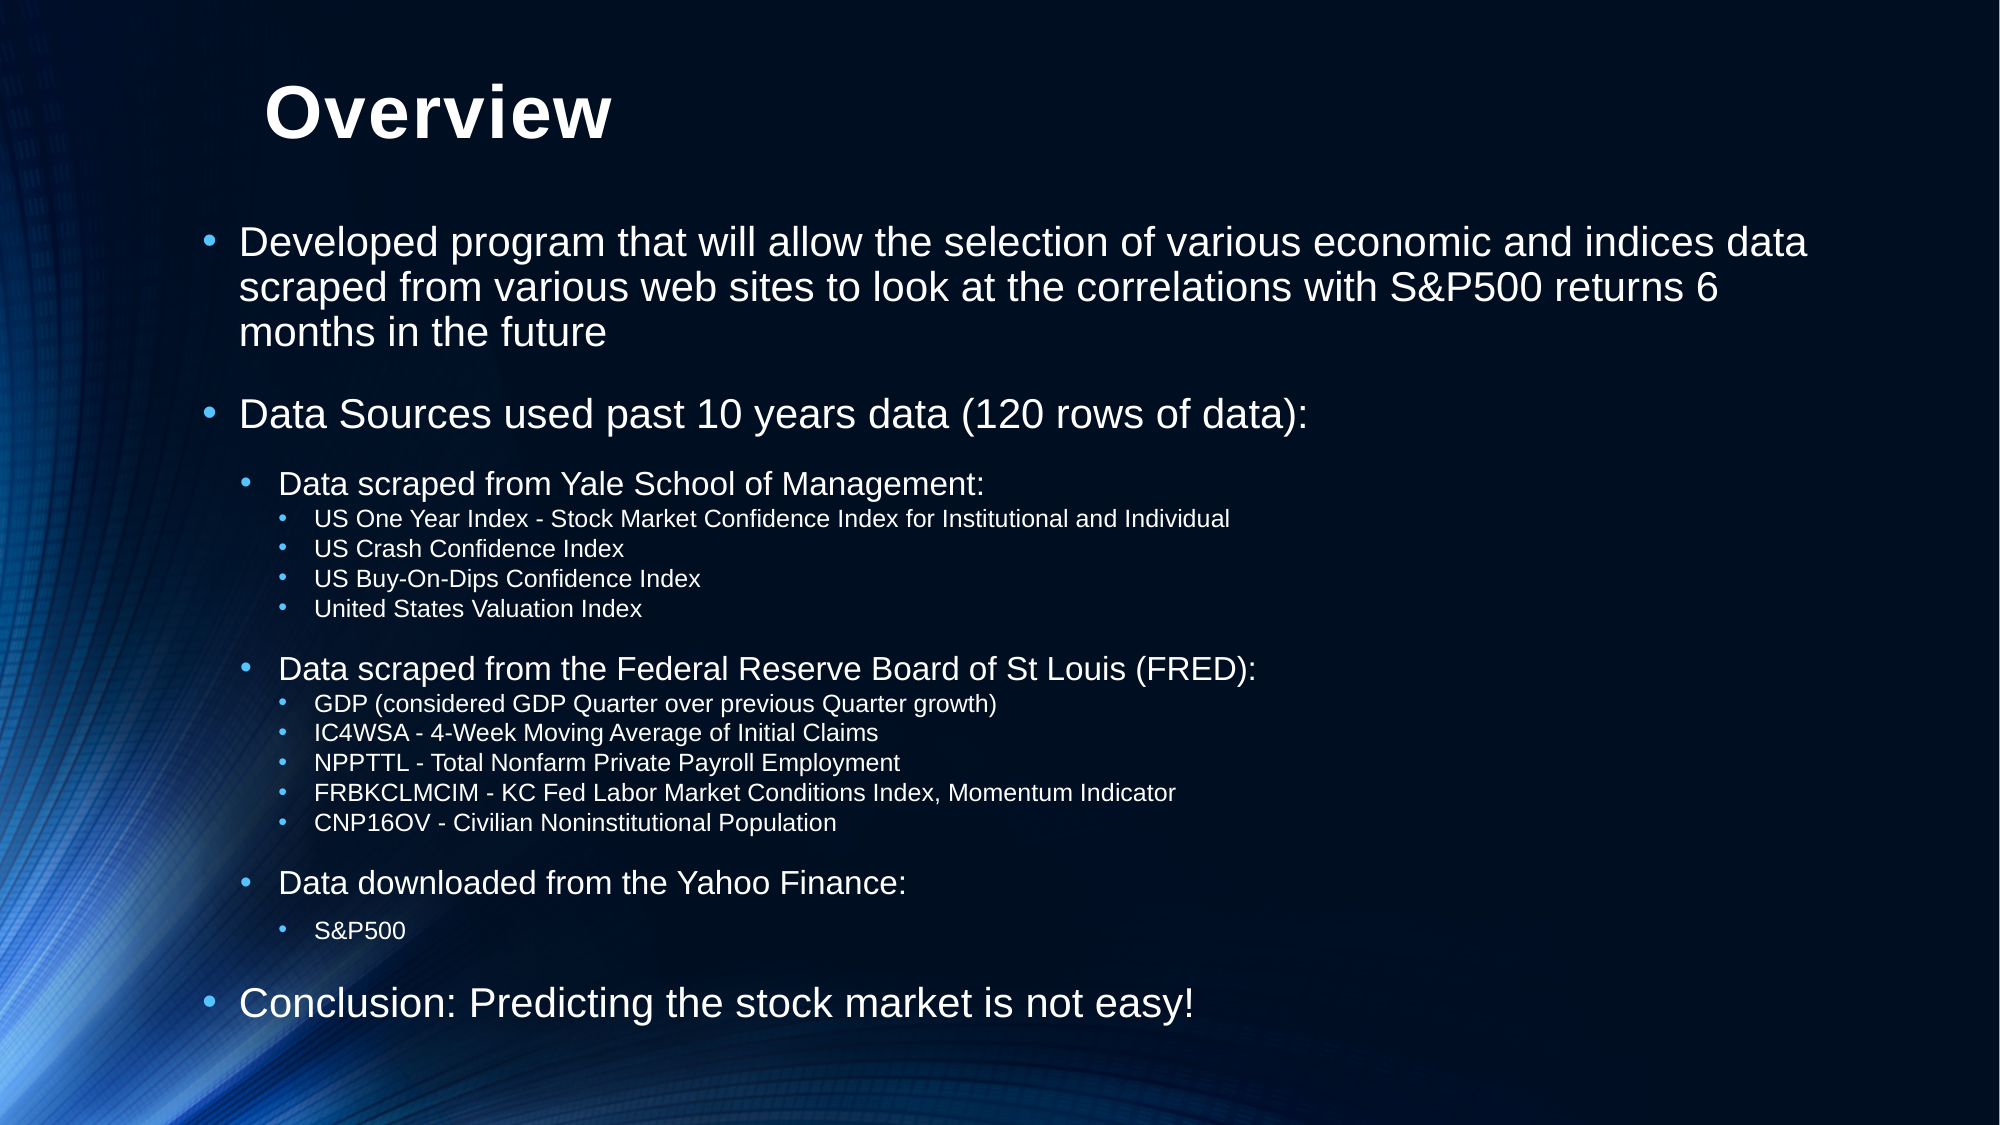

# Overview
Developed program that will allow the selection of various economic and indices data scraped from various web sites to look at the correlations with S&P500 returns 6 months in the future
Data Sources used past 10 years data (120 rows of data):
Data scraped from Yale School of Management:
US One Year Index - Stock Market Confidence Index for Institutional and Individual
US Crash Confidence Index
US Buy-On-Dips Confidence Index
United States Valuation Index
Data scraped from the Federal Reserve Board of St Louis (FRED):
GDP (considered GDP Quarter over previous Quarter growth)
IC4WSA - 4-Week Moving Average of Initial Claims
NPPTTL - Total Nonfarm Private Payroll Employment
FRBKCLMCIM - KC Fed Labor Market Conditions Index, Momentum Indicator
CNP16OV - Civilian Noninstitutional Population
Data downloaded from the Yahoo Finance:
S&P500
Conclusion: Predicting the stock market is not easy!